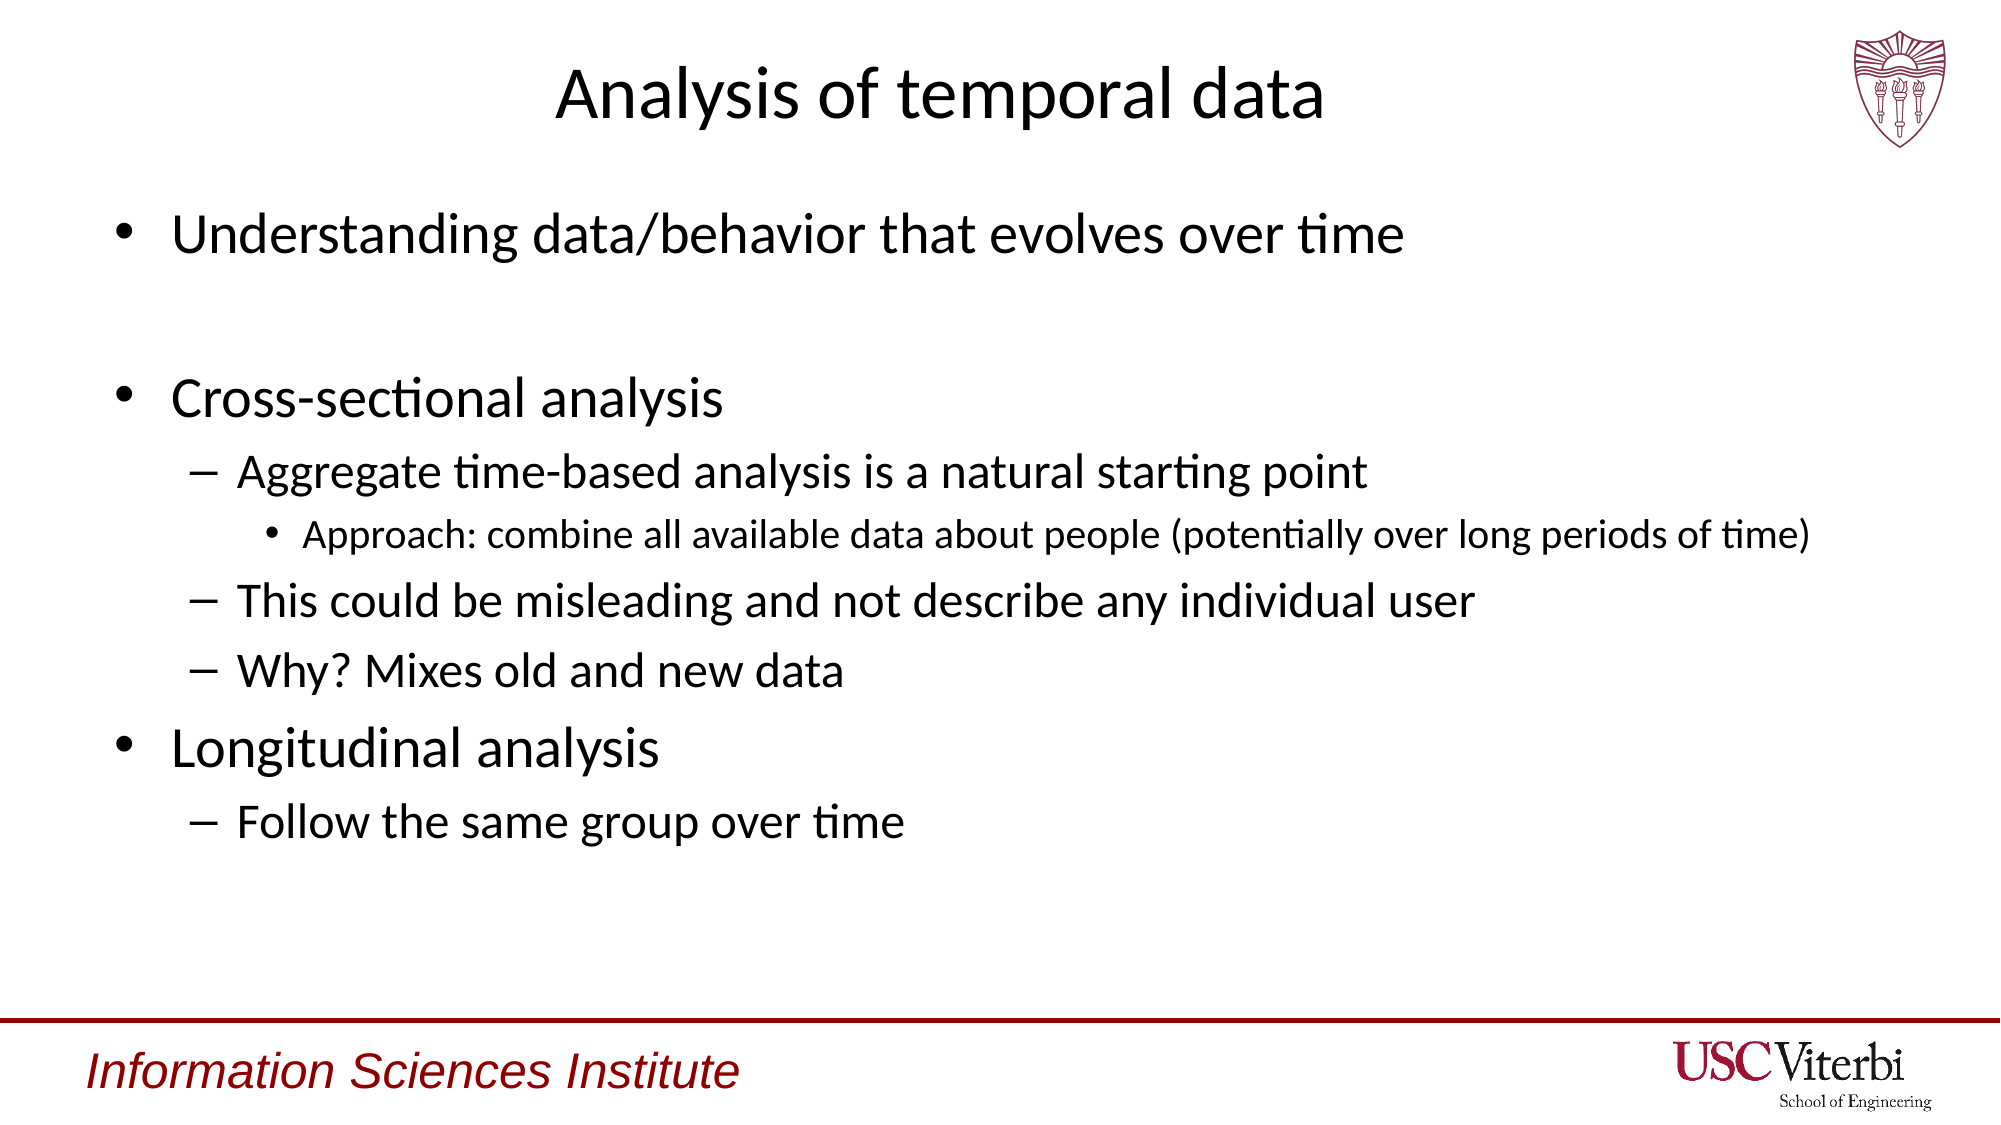

# Analysis of temporal data
Understanding data/behavior that evolves over time

Cross-sectional analysis
Aggregate time-based analysis is a natural starting point
Approach: combine all available data about people (potentially over long periods of time)
This could be misleading and not describe any individual user
Why? Mixes old and new data
Longitudinal analysis
Follow the same group over time